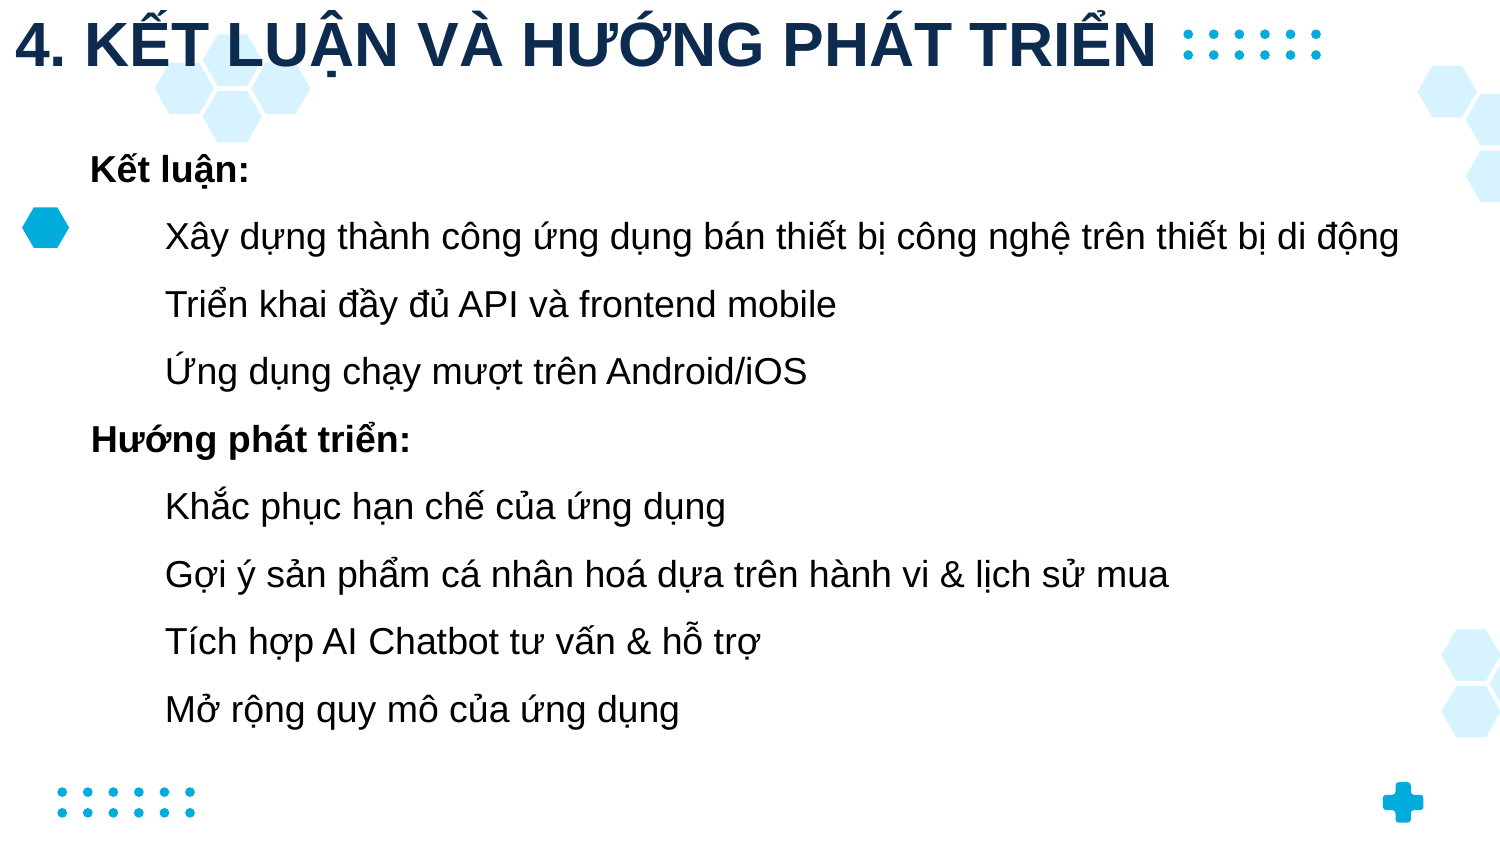

# 4. KẾT LUẬN VÀ HƯỚNG PHÁT TRIỂN
Kết luận:
	Xây dựng thành công ứng dụng bán thiết bị công nghệ trên thiết bị di động
	Triển khai đầy đủ API và frontend mobile
	Ứng dụng chạy mượt trên Android/iOS
Hướng phát triển:
Khắc phục hạn chế của ứng dụng
Gợi ý sản phẩm cá nhân hoá dựa trên hành vi & lịch sử mua
Tích hợp AI Chatbot tư vấn & hỗ trợ
Mở rộng quy mô của ứng dụng